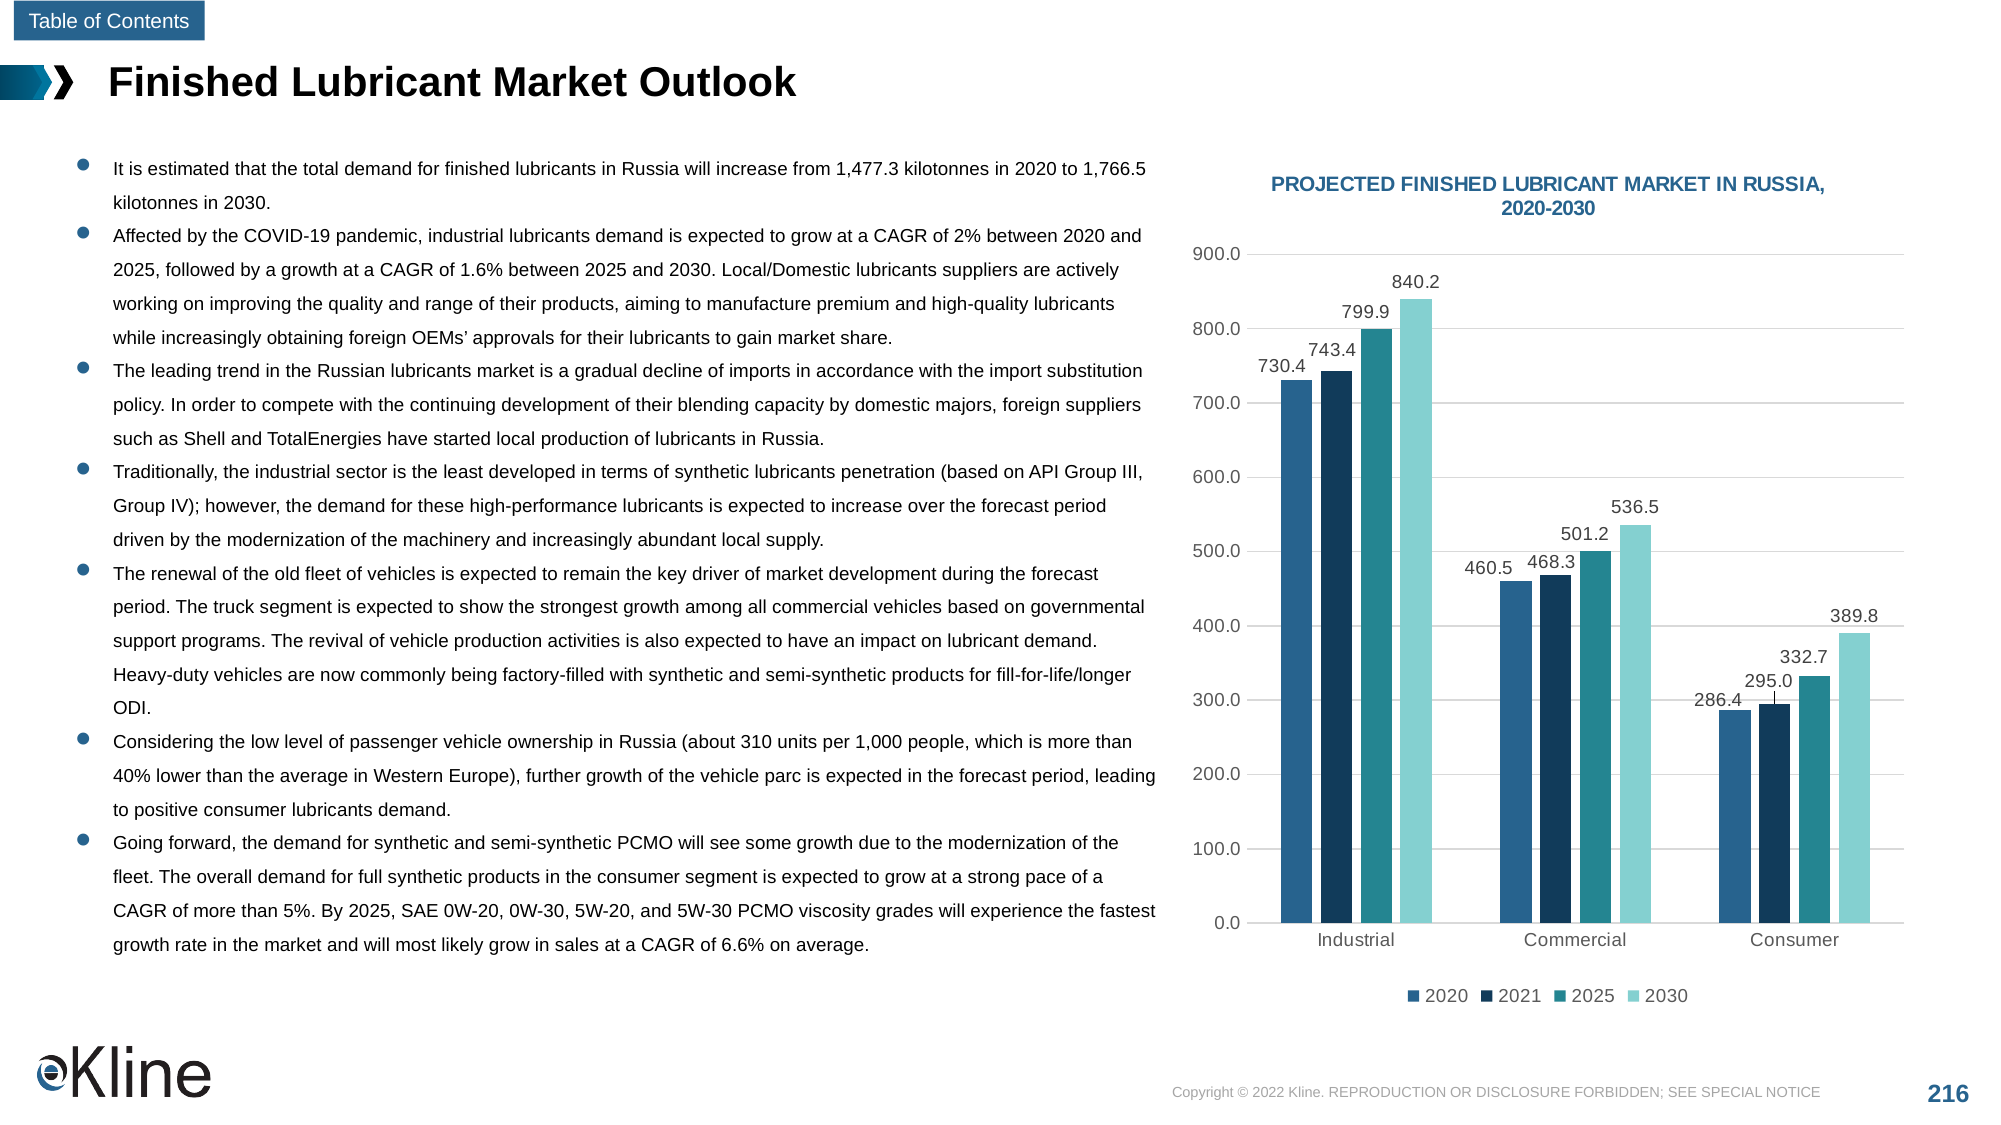

# Finished Lubricant Market Outlook
It is estimated that the total demand for finished lubricants in Russia will increase from 1,477.3 kilotonnes in 2020 to 1,766.5 kilotonnes in 2030.
Affected by the COVID-19 pandemic, industrial lubricants demand is expected to grow at a CAGR of 2% between 2020 and 2025, followed by a growth at a CAGR of 1.6% between 2025 and 2030. Local/Domestic lubricants suppliers are actively working on improving the quality and range of their products, aiming to manufacture premium and high-quality lubricants while increasingly obtaining foreign OEMs’ approvals for their lubricants to gain market share.
The leading trend in the Russian lubricants market is a gradual decline of imports in accordance with the import substitution policy. In order to compete with the continuing development of their blending capacity by domestic majors, foreign suppliers such as Shell and TotalEnergies have started local production of lubricants in Russia.
Traditionally, the industrial sector is the least developed in terms of synthetic lubricants penetration (based on API Group III, Group IV); however, the demand for these high-performance lubricants is expected to increase over the forecast period driven by the modernization of the machinery and increasingly abundant local supply.
The renewal of the old fleet of vehicles is expected to remain the key driver of market development during the forecast period. The truck segment is expected to show the strongest growth among all commercial vehicles based on governmental support programs. The revival of vehicle production activities is also expected to have an impact on lubricant demand. Heavy-duty vehicles are now commonly being factory-filled with synthetic and semi-synthetic products for fill-for-life/longer ODI.
Considering the low level of passenger vehicle ownership in Russia (about 310 units per 1,000 people, which is more than 40% lower than the average in Western Europe), further growth of the vehicle parc is expected in the forecast period, leading to positive consumer lubricants demand.
Going forward, the demand for synthetic and semi-synthetic PCMO will see some growth due to the modernization of the fleet. The overall demand for full synthetic products in the consumer segment is expected to grow at a strong pace of a CAGR of more than 5%. By 2025, SAE 0W-20, 0W-30, 5W-20, and 5W-30 PCMO viscosity grades will experience the fastest growth rate in the market and will most likely grow in sales at a CAGR of 6.6% on average.

### Chart: PROJECTED FINISHED LUBRICANT MARKET IN RUSSIA, 2020-2030

| Category | 2020 | 2021 | 2025 | 2030 |
|---|---|---|---|---|
| Industrial | 730.4 | 743.4 | 799.9 | 840.2 |
| Commercial | 460.5 | 468.3 | 501.2 | 536.5 |
| Consumer | 286.4 | 295.0 | 332.69999999999993 | 389.8 |